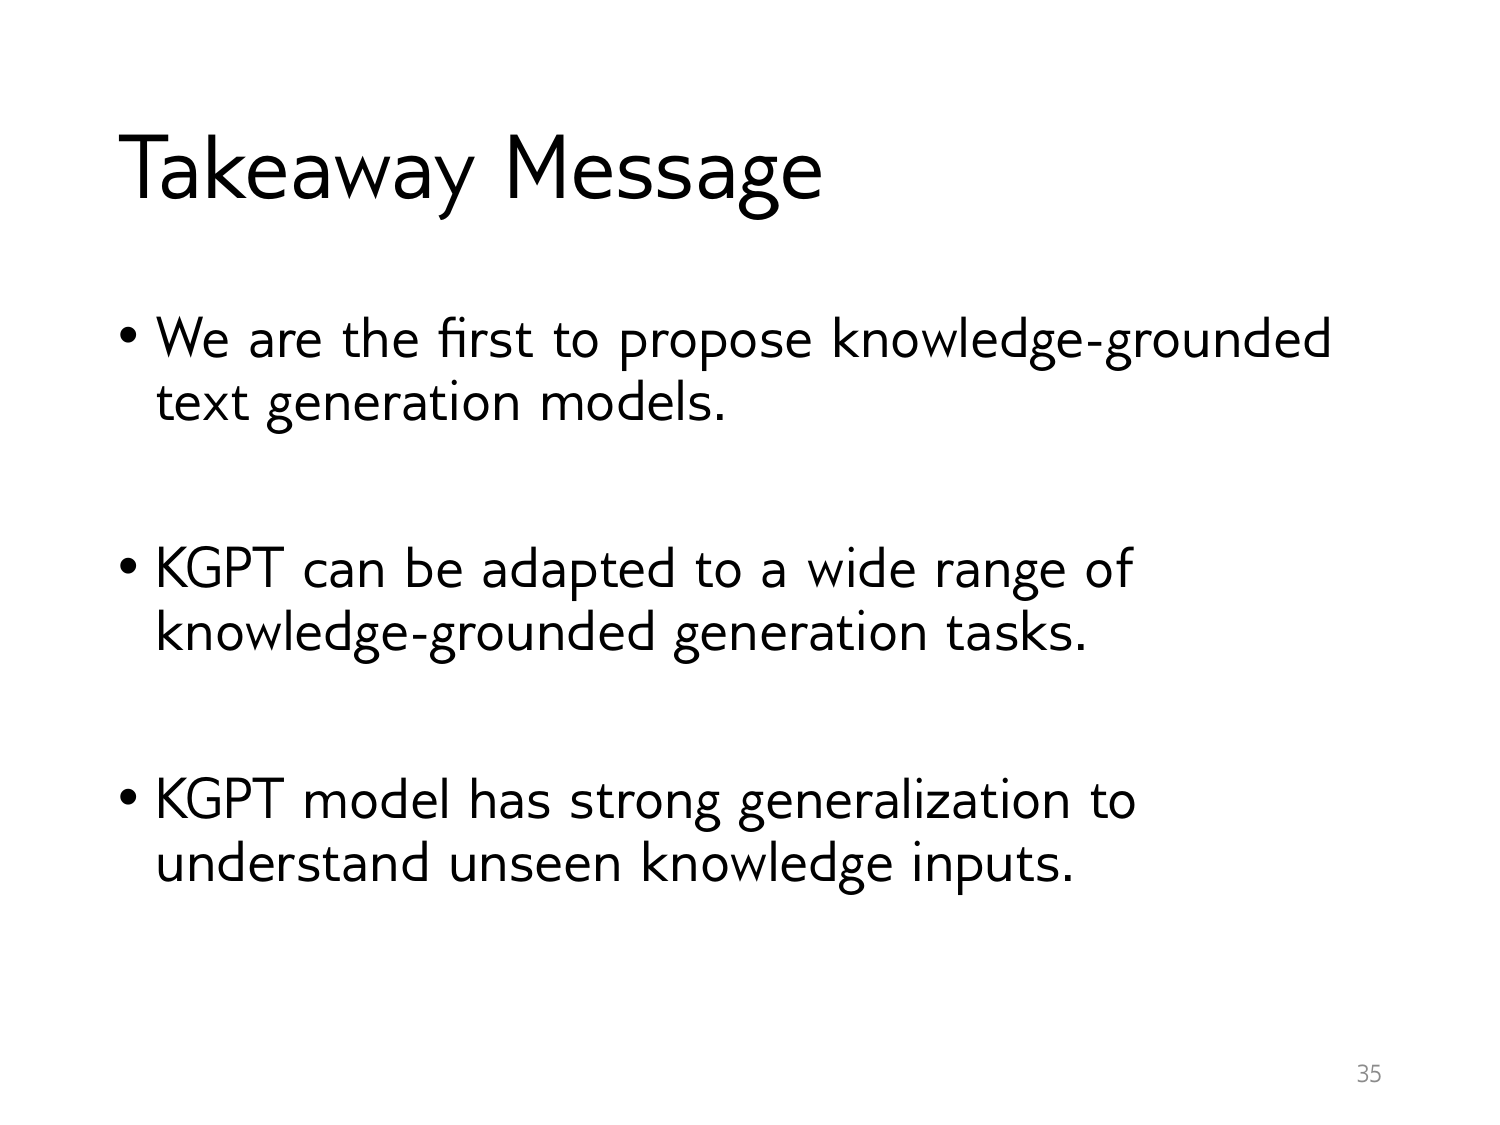

# Takeaway Message
We are the first to propose knowledge-grounded text generation models.

KGPT can be adapted to a wide range of knowledge-grounded generation tasks.

KGPT model has strong generalization to understand unseen knowledge inputs.
35